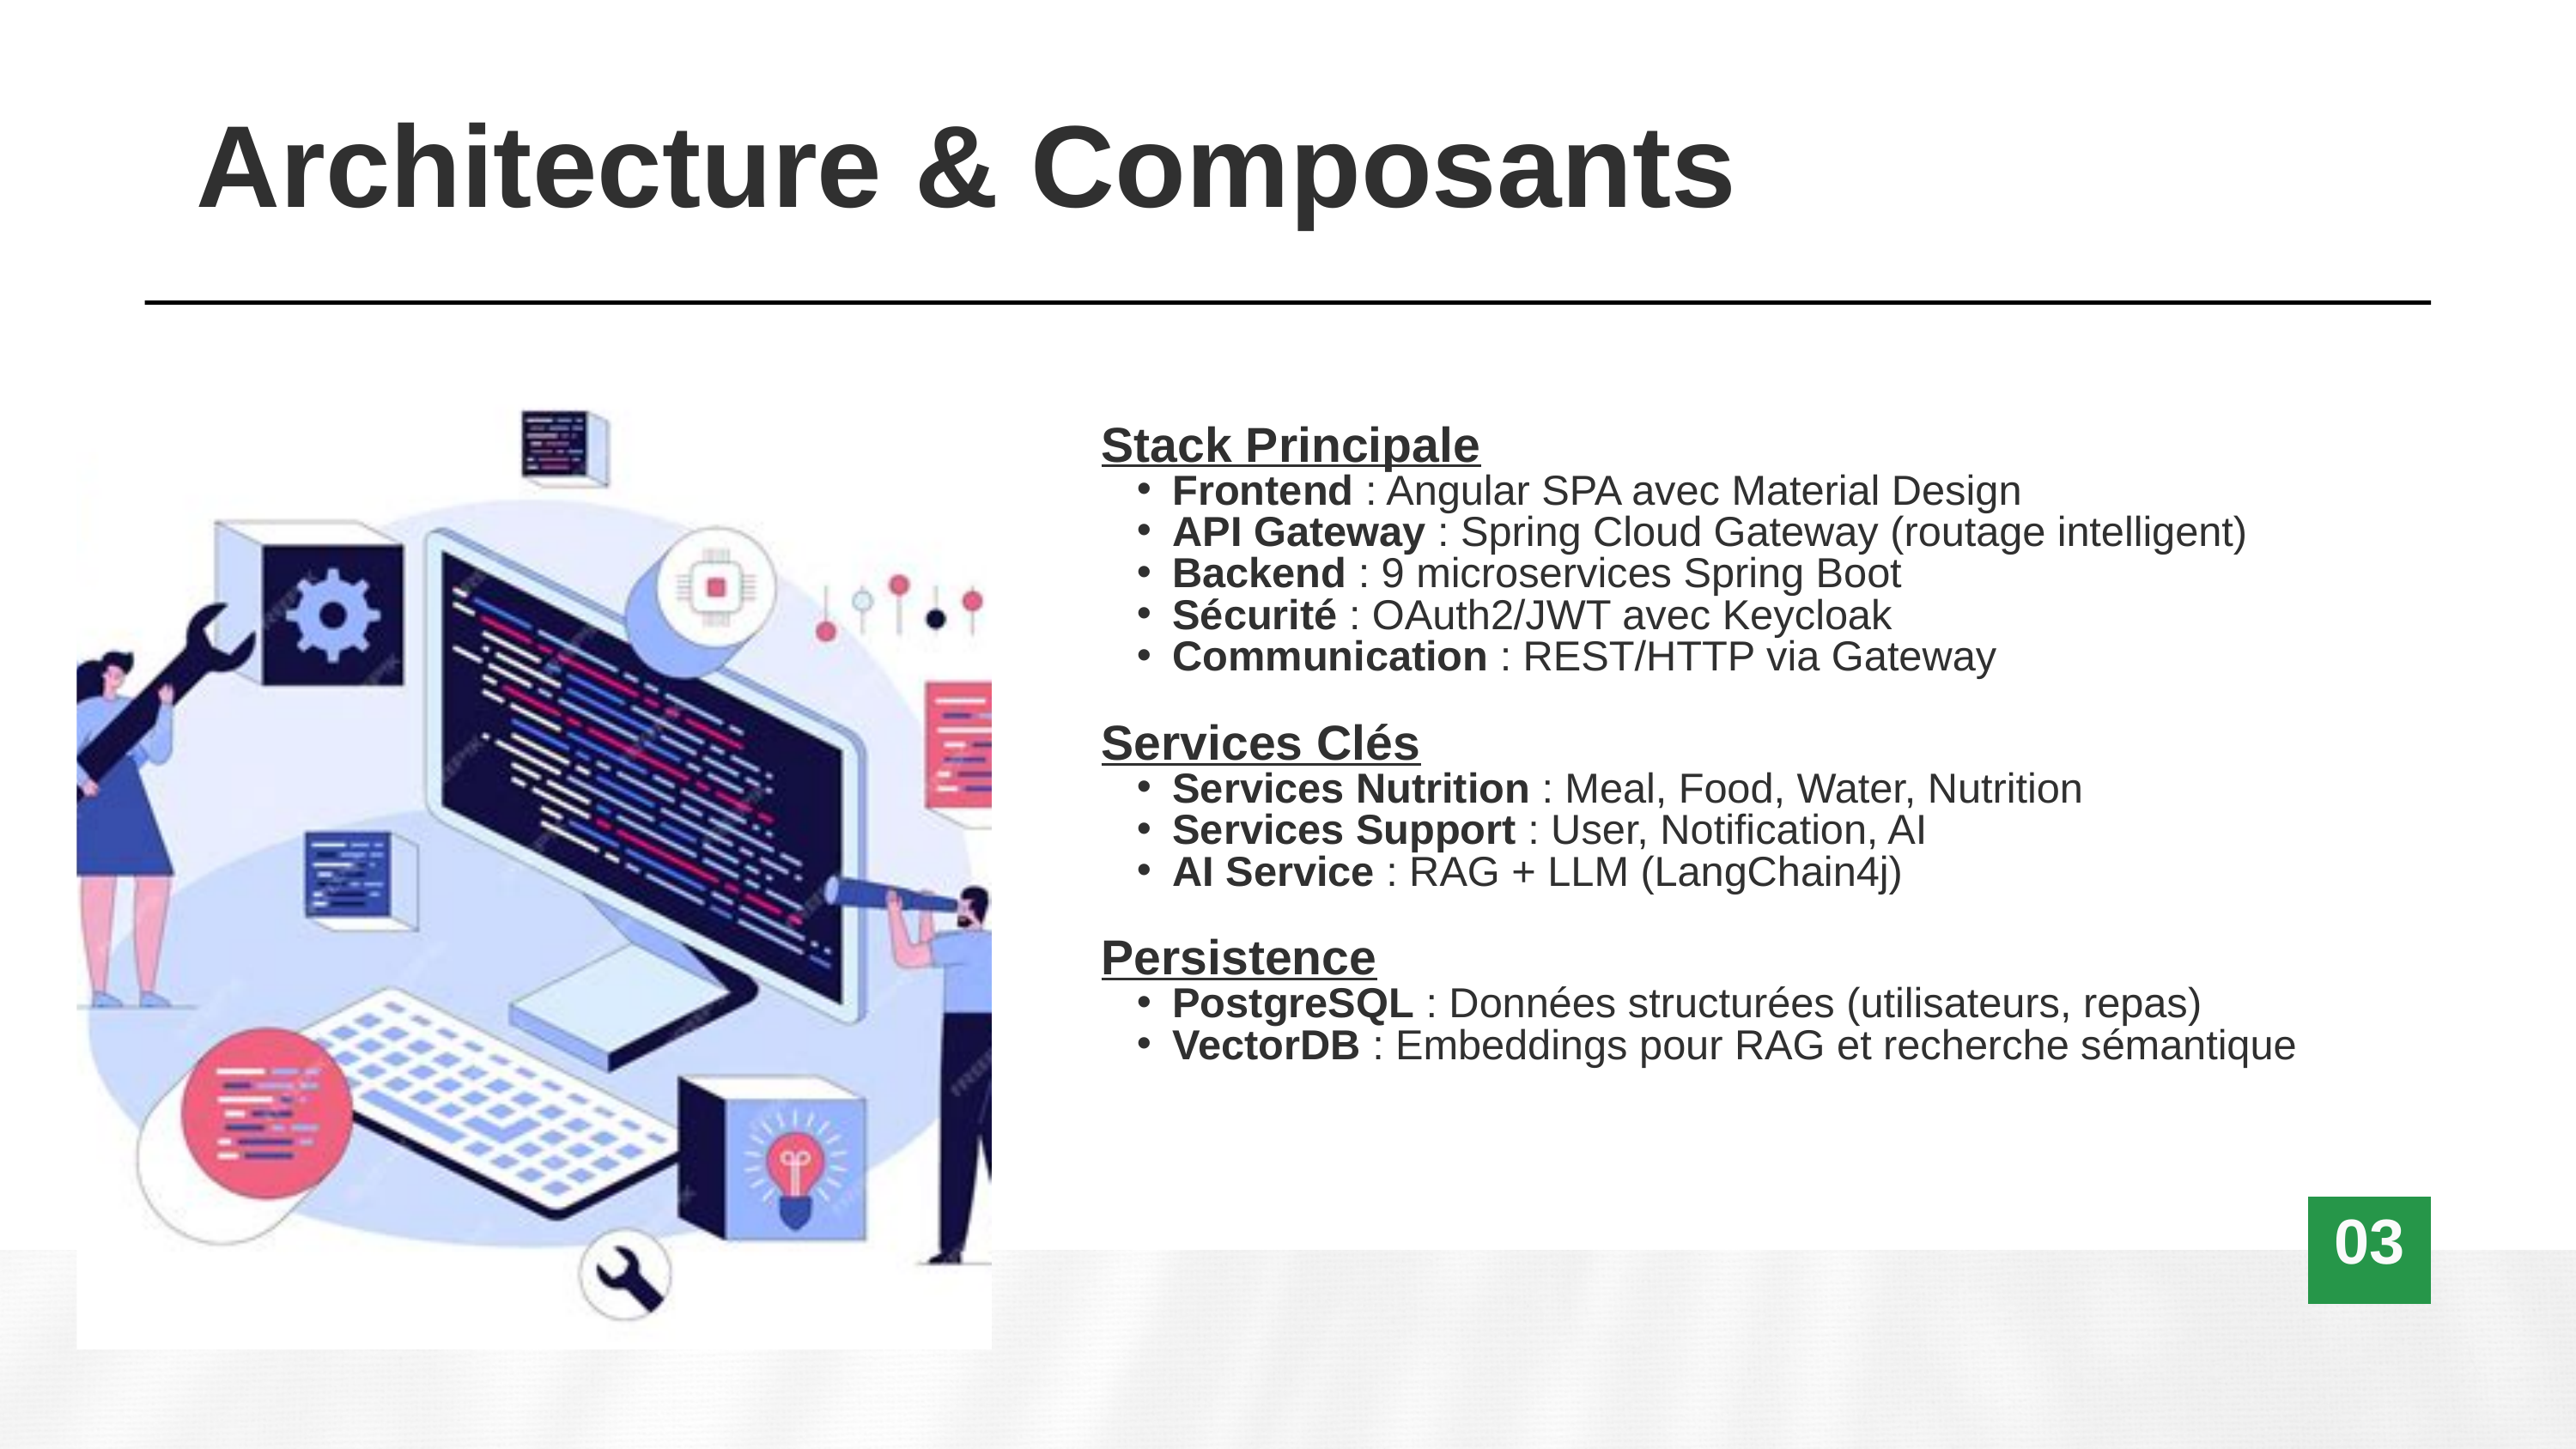

Architecture & Composants

Stack Principale
Frontend : Angular SPA avec Material Design
API Gateway : Spring Cloud Gateway (routage intelligent)
Backend : 9 microservices Spring Boot
Sécurité : OAuth2/JWT avec Keycloak
Communication : REST/HTTP via Gateway

Services Clés
Services Nutrition : Meal, Food, Water, Nutrition
Services Support : User, Notification, AI
AI Service : RAG + LLM (LangChain4j)

Persistence
PostgreSQL : Données structurées (utilisateurs, repas)
VectorDB : Embeddings pour RAG et recherche sémantique

03